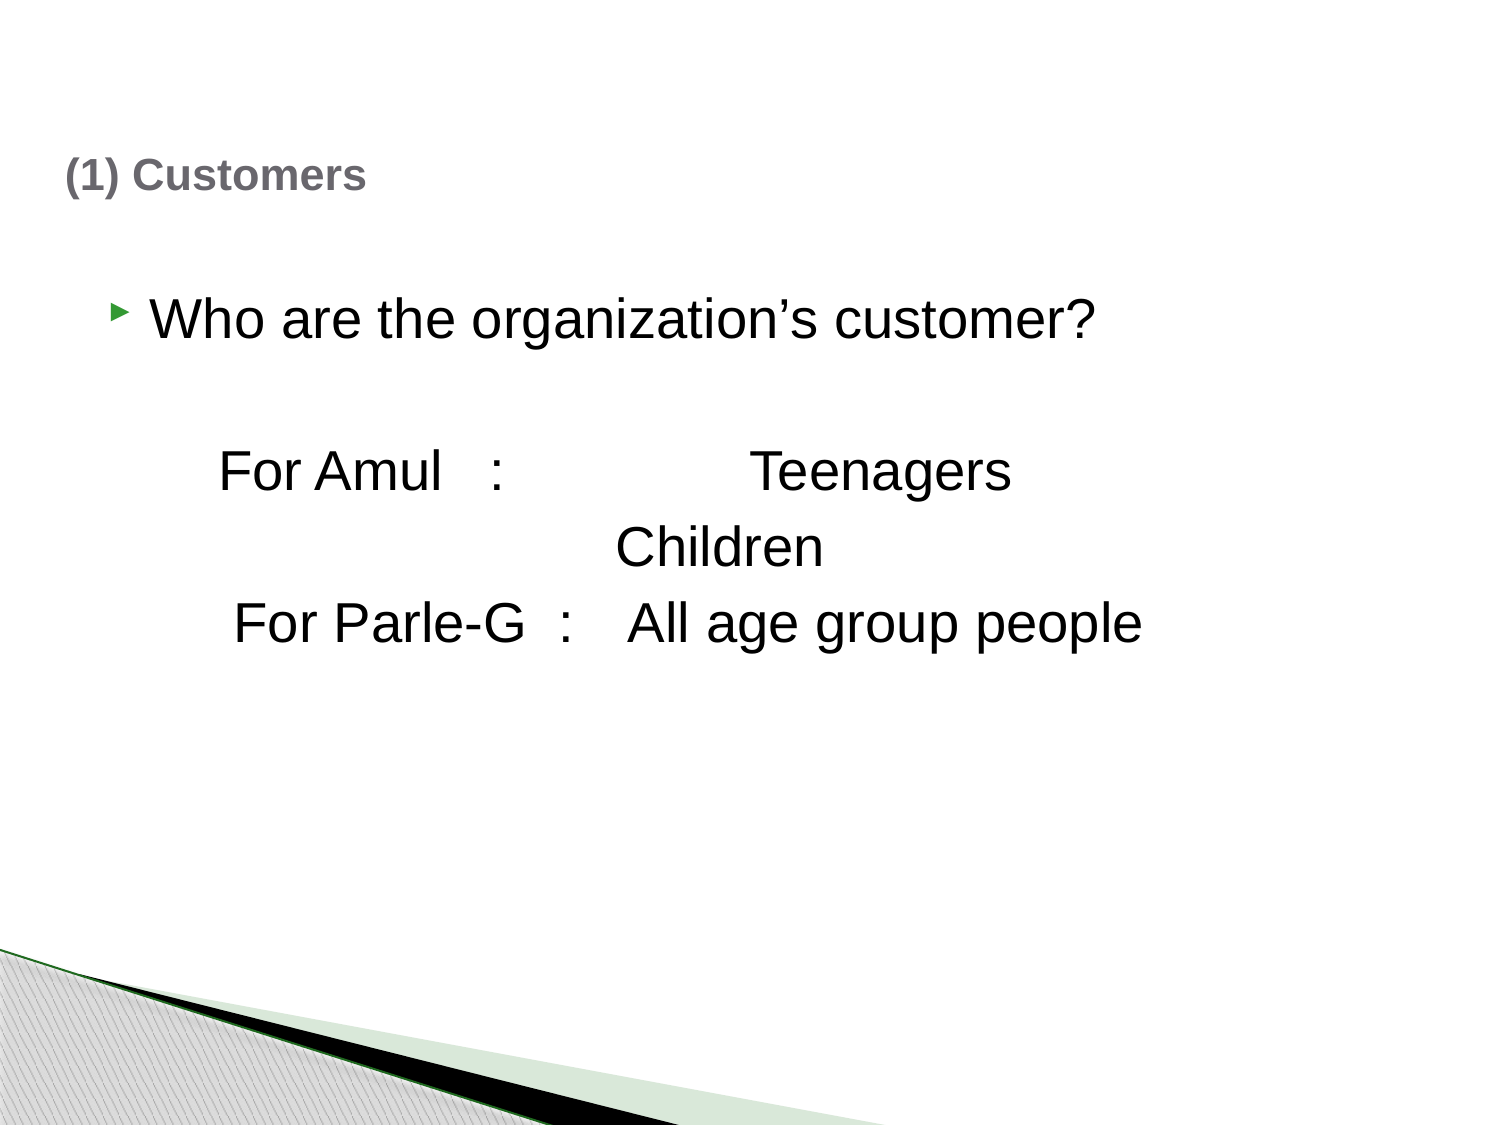

# (1) Customers
Who are the organization’s customer?

       For Amul   :      	Teenagers
                              	 Children
        For Parle-G  :	  All age group people